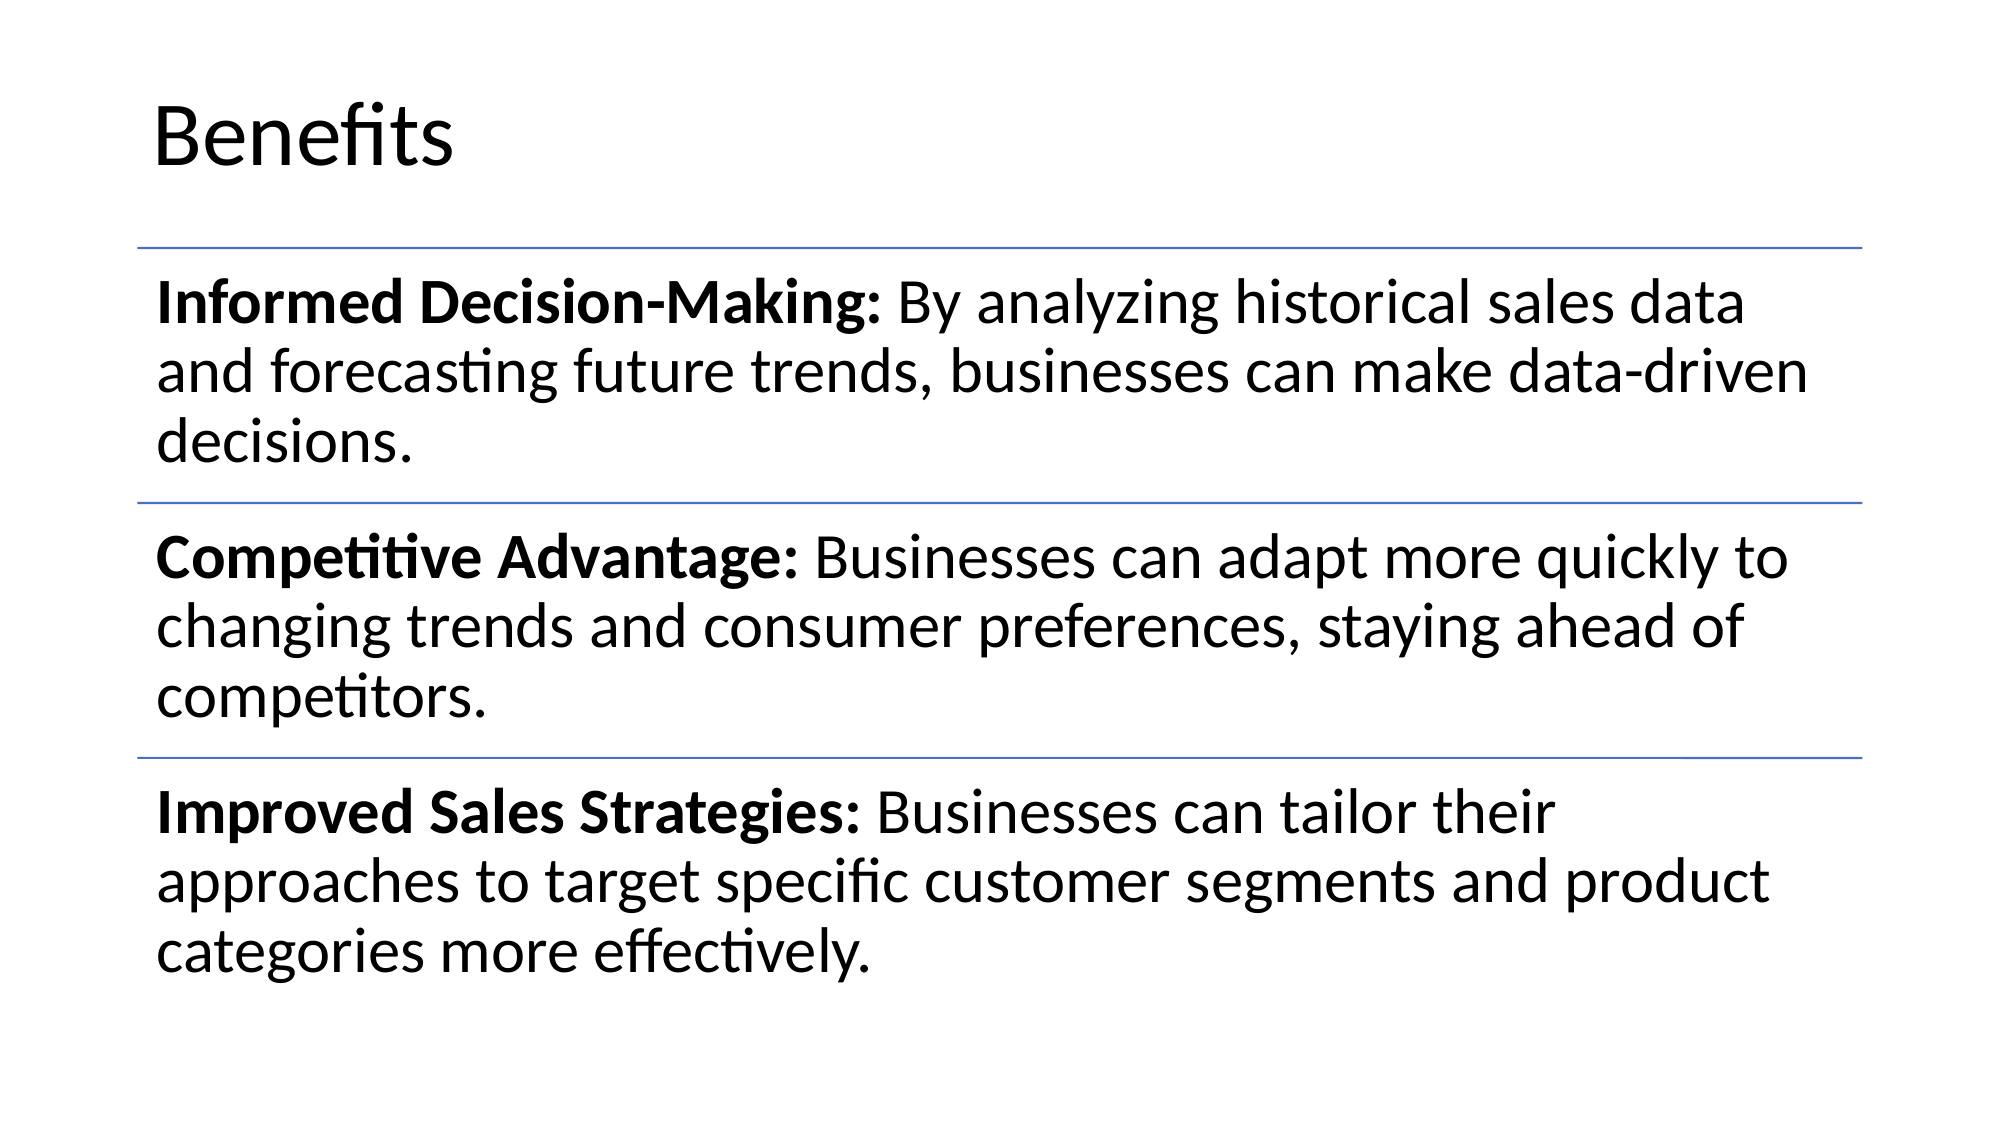

# Benefits
Informed Decision-Making: By analyzing historical sales data and forecasting future trends, businesses can make data-driven decisions.
Competitive Advantage: Businesses can adapt more quickly to changing trends and consumer preferences, staying ahead of competitors.
Improved Sales Strategies: Businesses can tailor their approaches to target specific customer segments and product categories more effectively.